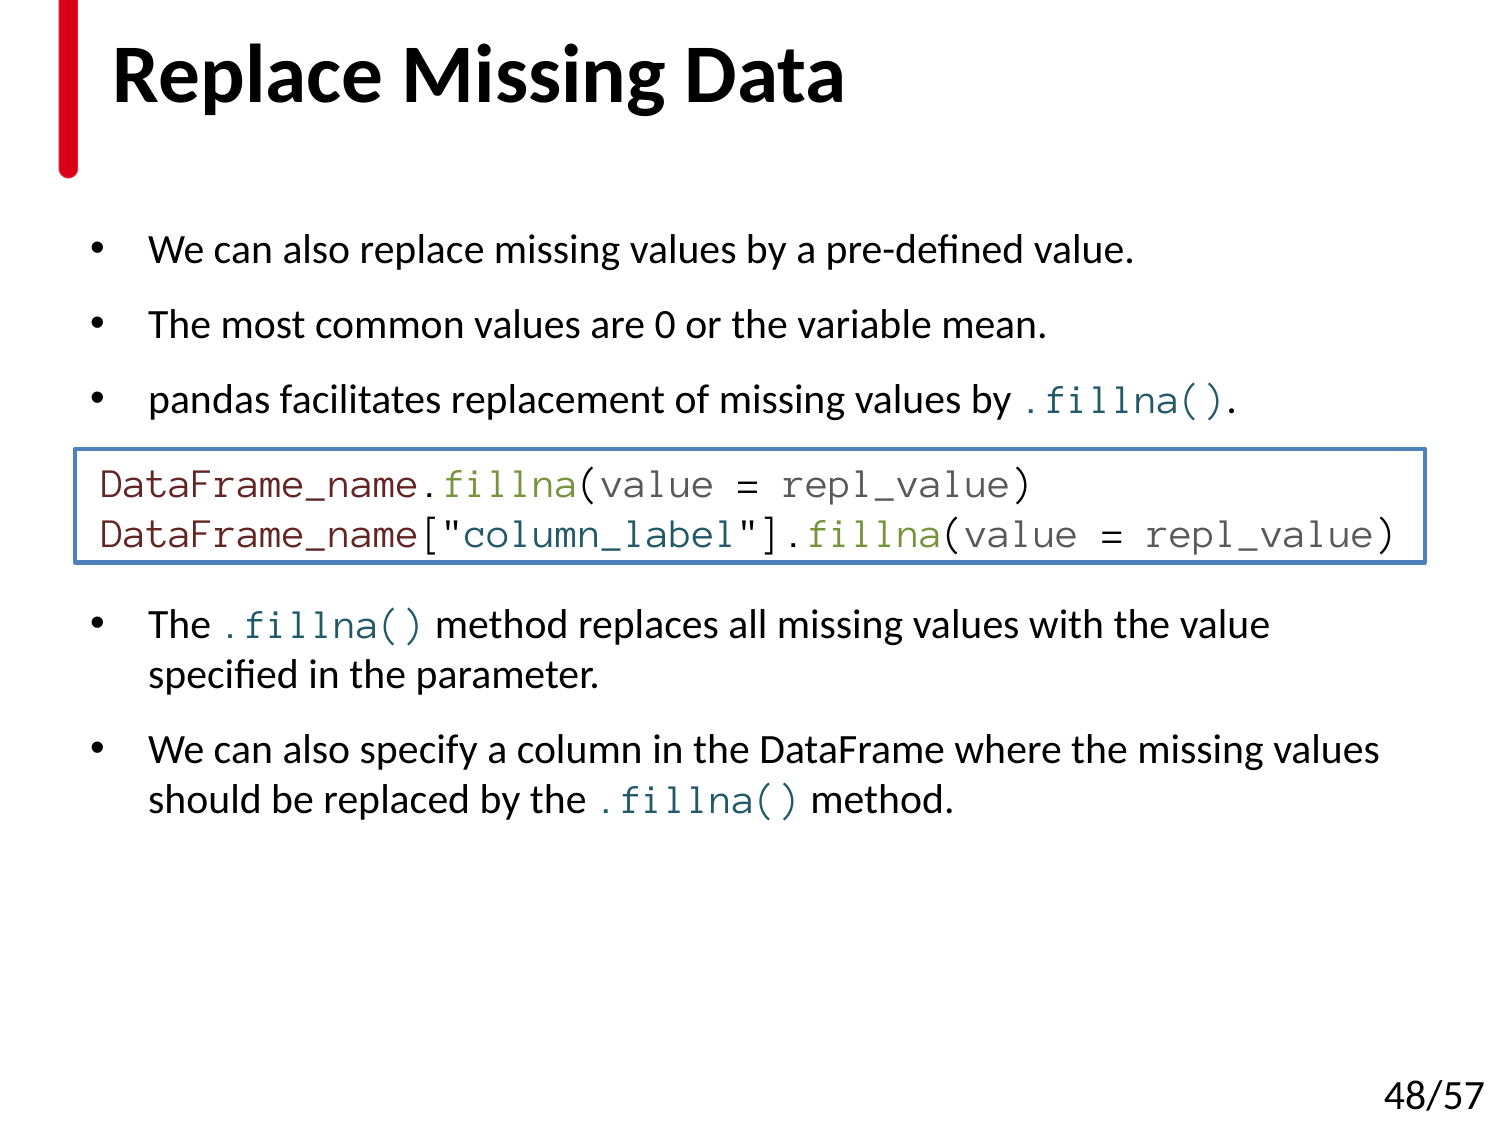

# Replace Missing Data
We can also replace missing values by a pre-defined value.
The most common values are 0 or the variable mean.
pandas facilitates replacement of missing values by .fillna().

The .fillna() method replaces all missing values with the value specified in the parameter.
We can also specify a column in the DataFrame where the missing values should be replaced by the .fillna() method.

DataFrame_name.fillna(value = repl_value)
DataFrame_name["column_label"].fillna(value = repl_value)